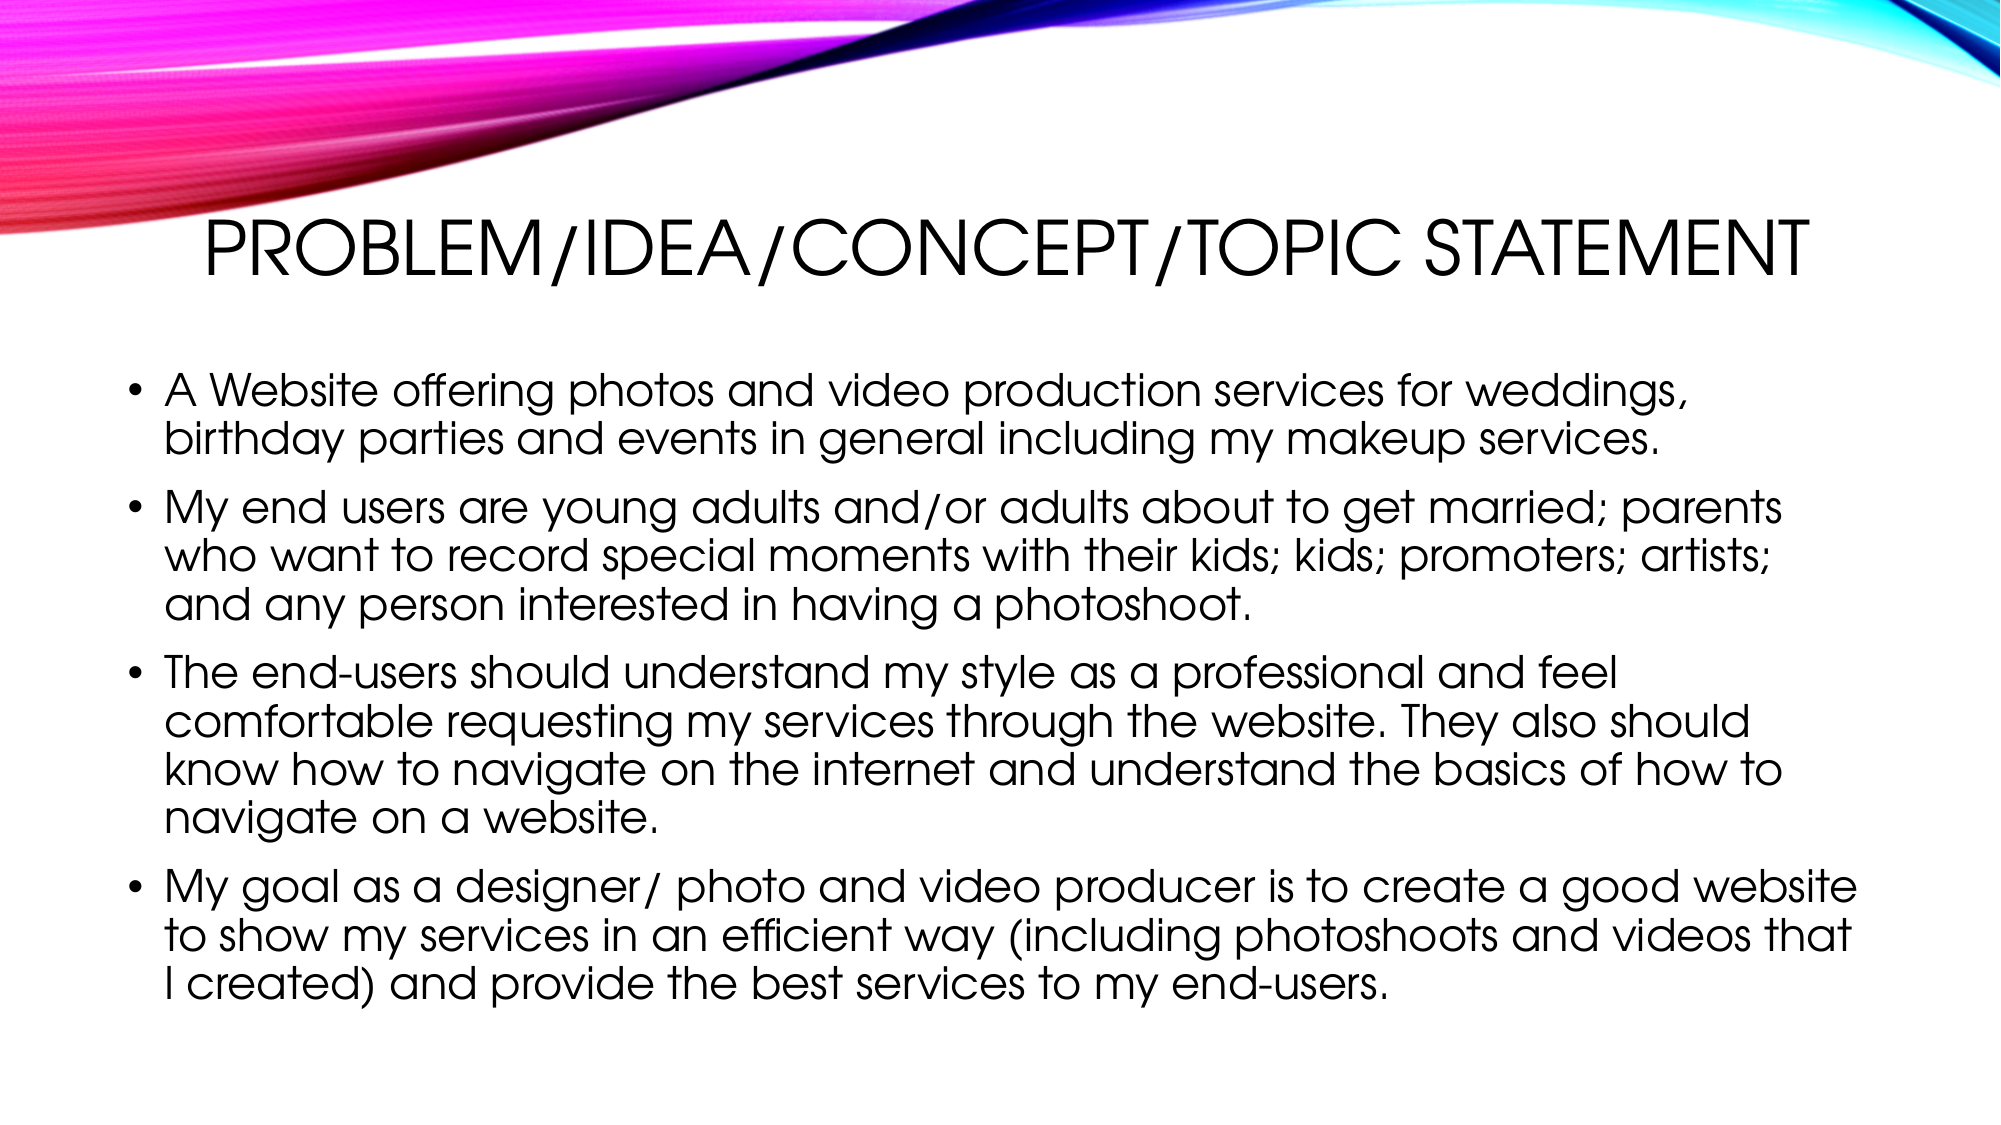

# Problem/Idea/Concept/Topic Statement
A Website offering photos and video production services for weddings, birthday parties and events in general including my makeup services.
My end users are young adults and/or adults about to get married; parents who want to record special moments with their kids; kids; promoters; artists; and any person interested in having a photoshoot.
The end-users should understand my style as a professional and feel comfortable requesting my services through the website. They also should know how to navigate on the internet and understand the basics of how to navigate on a website.
My goal as a designer/ photo and video producer is to create a good website to show my services in an efficient way (including photoshoots and videos that I created) and provide the best services to my end-users.